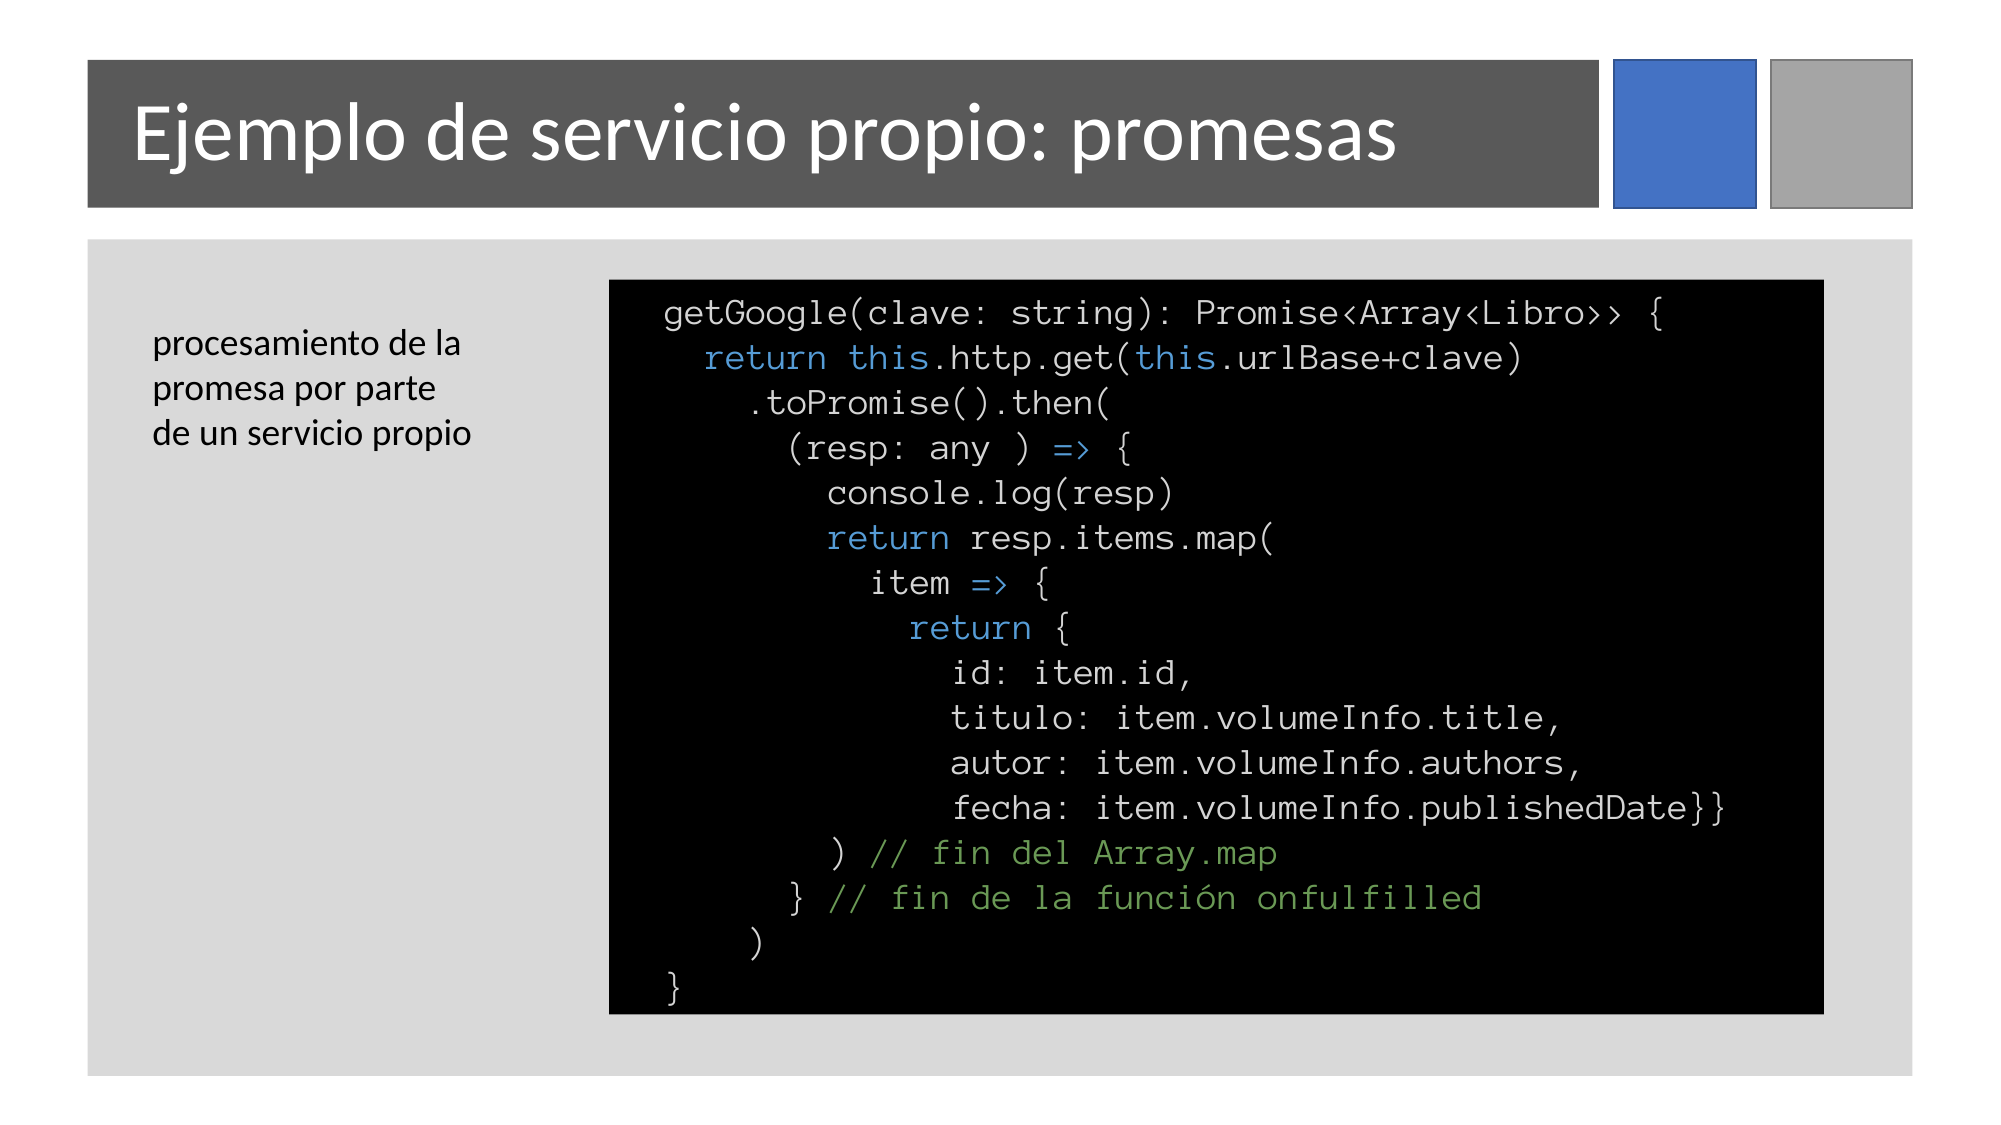

# Ejemplo de servicio propio: promesas

  getGoogle(clave: string): Promise<Array<Libro>> {
    return this.http.get(this.urlBase+clave)
      .toPromise().then(
        (resp: any ) => {
          console.log(resp)
          return resp.items.map(
            item => {
              return {
                id: item.id,
                titulo: item.volumeInfo.title,
                autor: item.volumeInfo.authors,
                fecha: item.volumeInfo.publishedDate}}
          ) // fin del Array.map
        } // fin de la función onfulfilled
      )
  }
procesamiento de la promesa por parte de un servicio propio